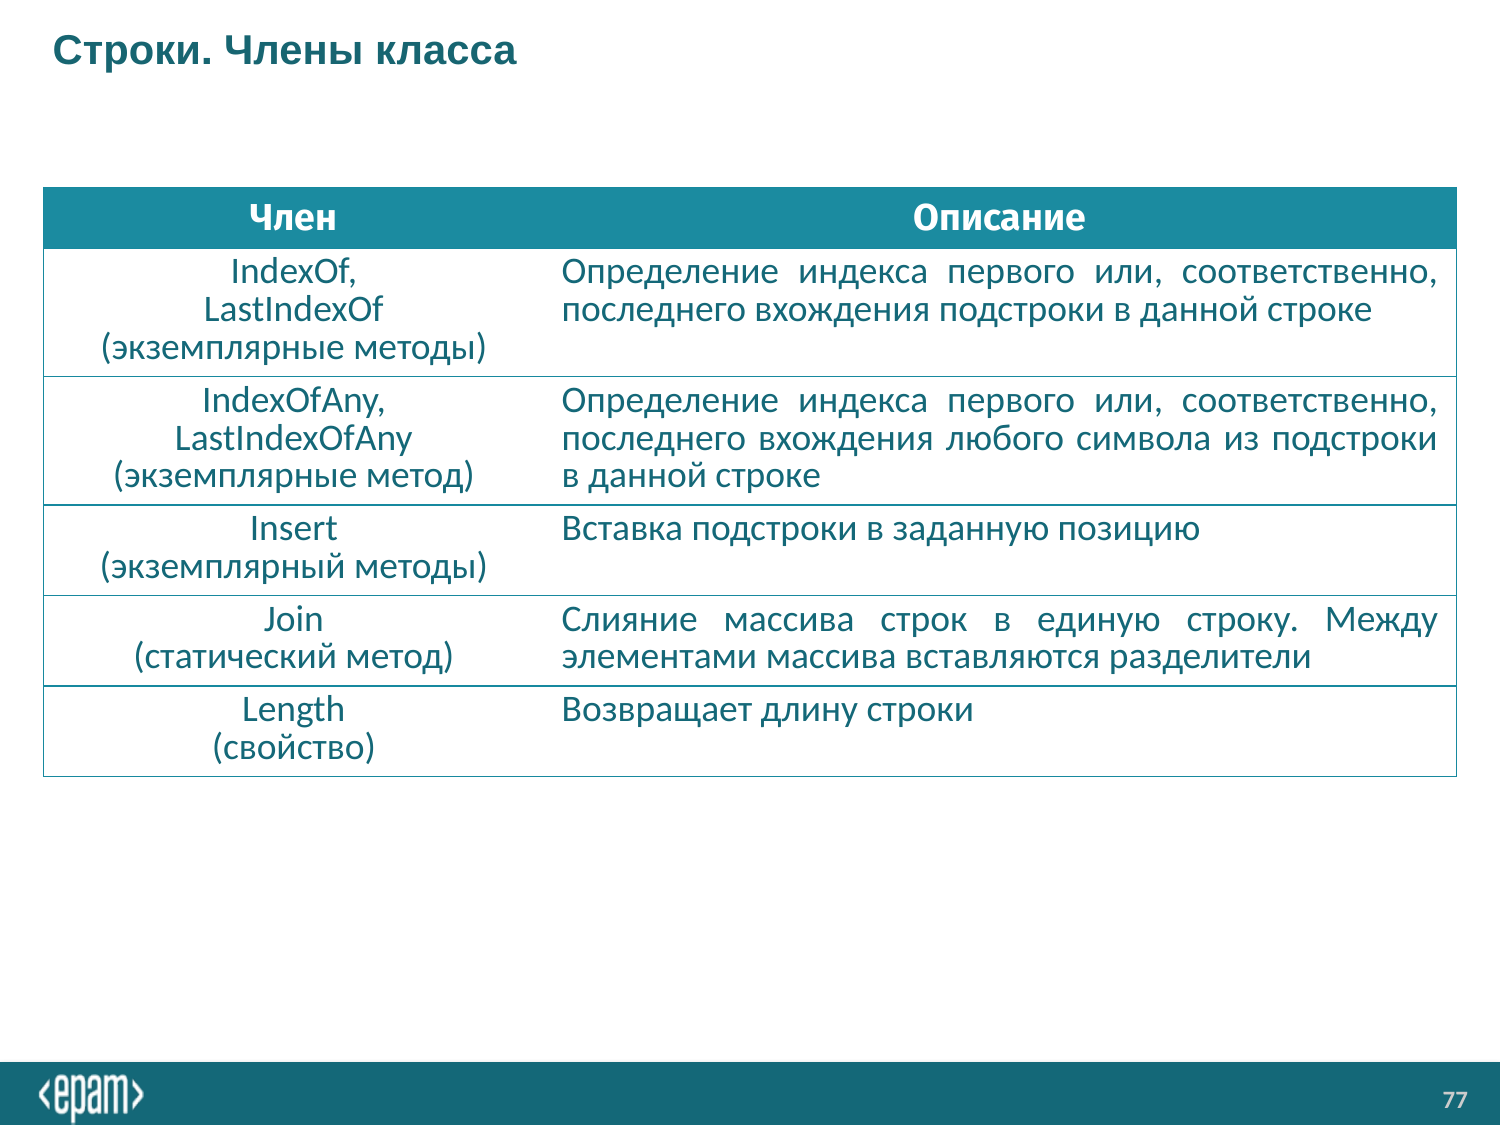

# Строки. Члены класса
| Член | Описание |
| --- | --- |
| IndexOf, LastIndexOf (экземплярные методы) | Определение индекса первого или, соответственно, последнего вхождения подстроки в данной строке |
| IndexOfAny, LastIndexOfAny (экземплярные метод) | Определение индекса первого или, соответственно, последнего вхождения любого символа из подстроки в данной строке |
| Insert (экземплярный методы) | Вставка подстроки в заданную позицию |
| Join (статический метод) | Слияние массива строк в единую строку. Между элементами массива вставляются разделители |
| Length (свойство) | Возвращает длину строки |